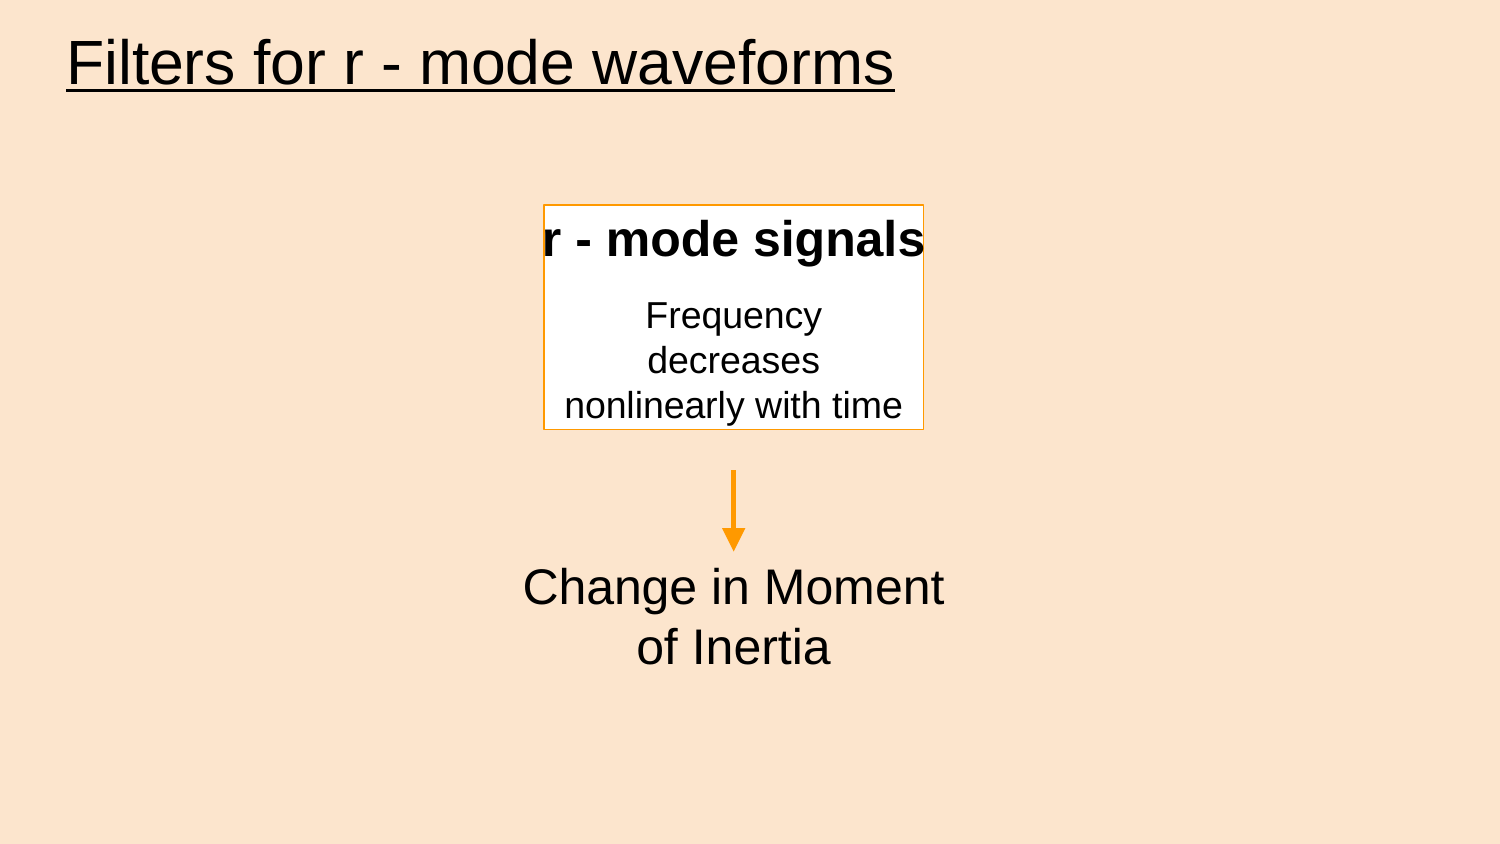

# Filters for r - mode waveforms
r - mode signals

Frequency decreases nonlinearly with time
Change in Moment of Inertia